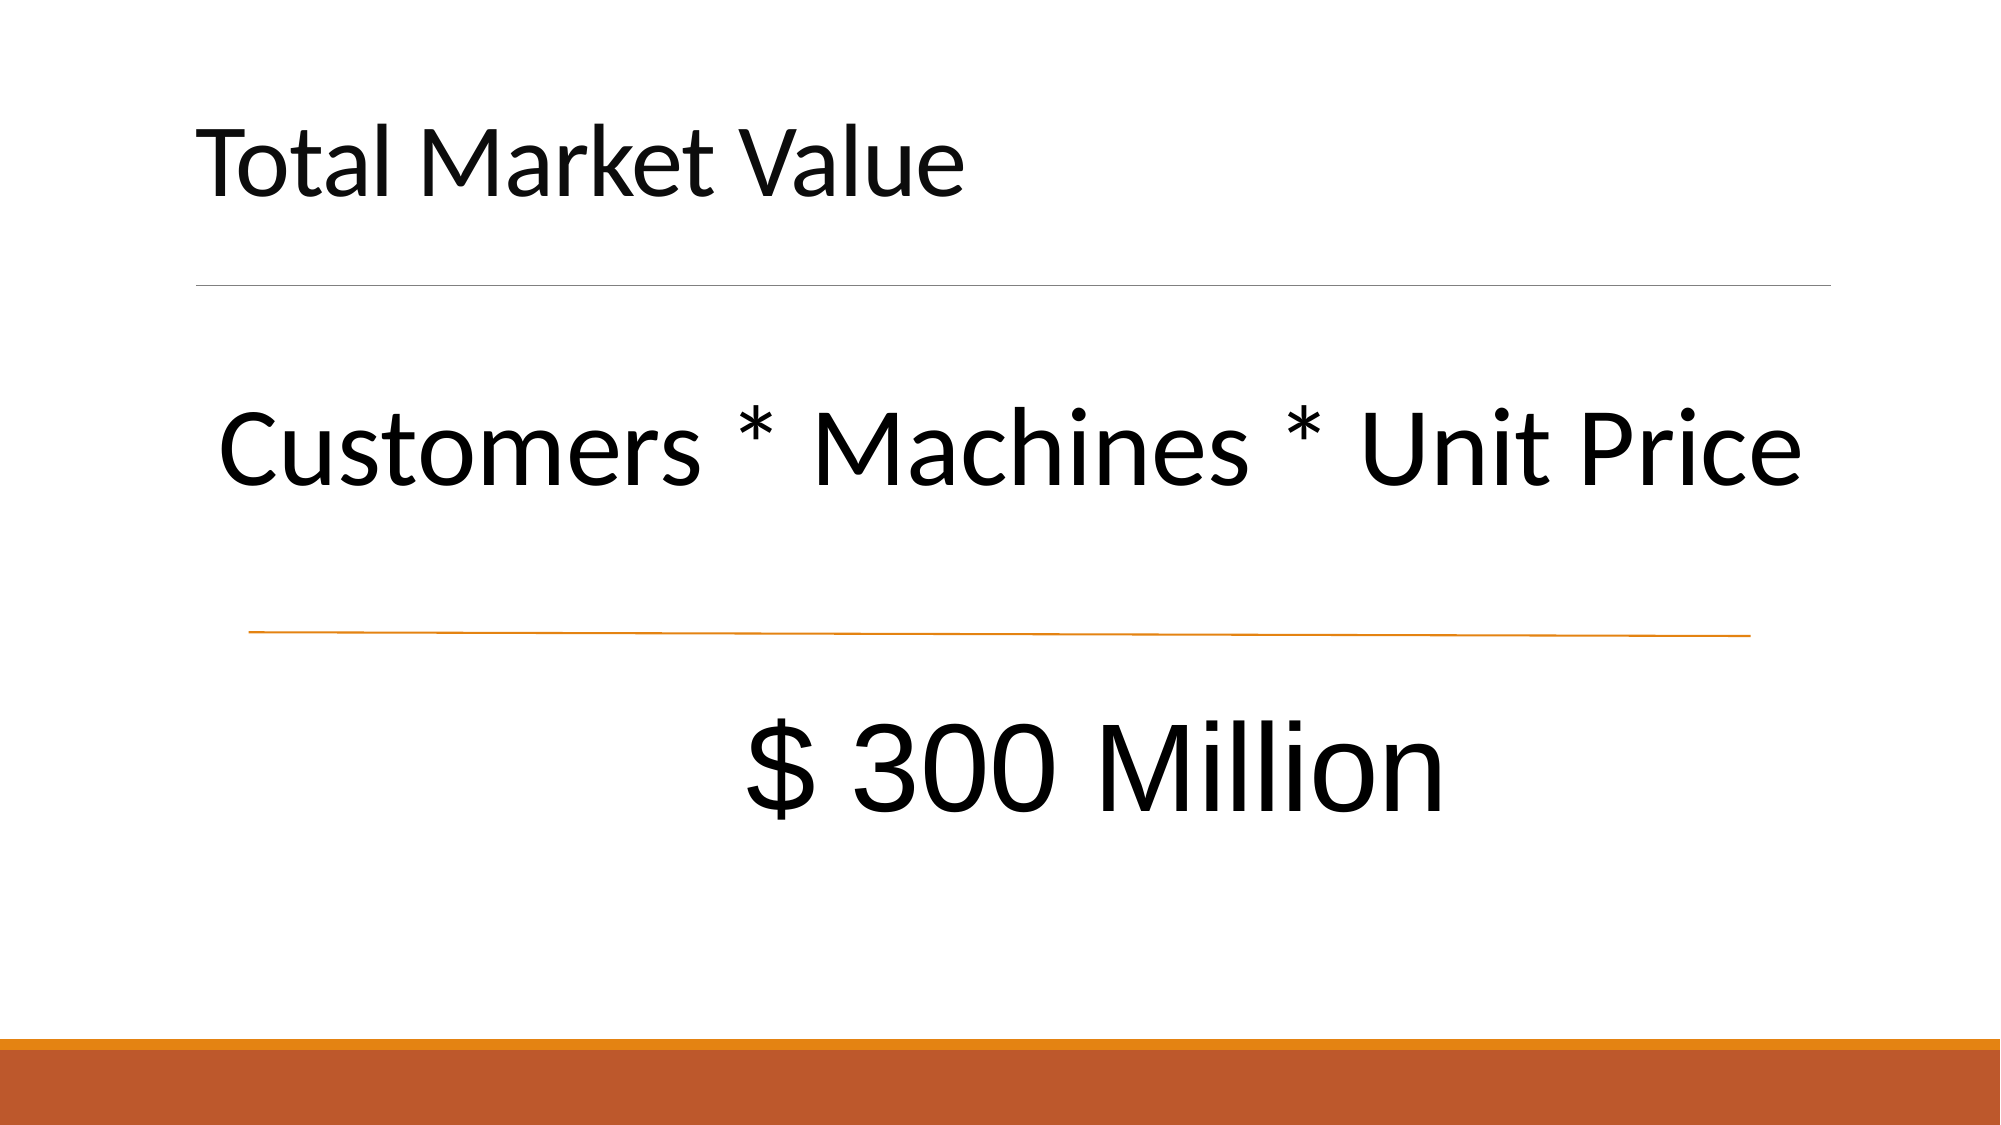

# Total Market Value
Customers * Machines * Unit Price

$ 300 Million